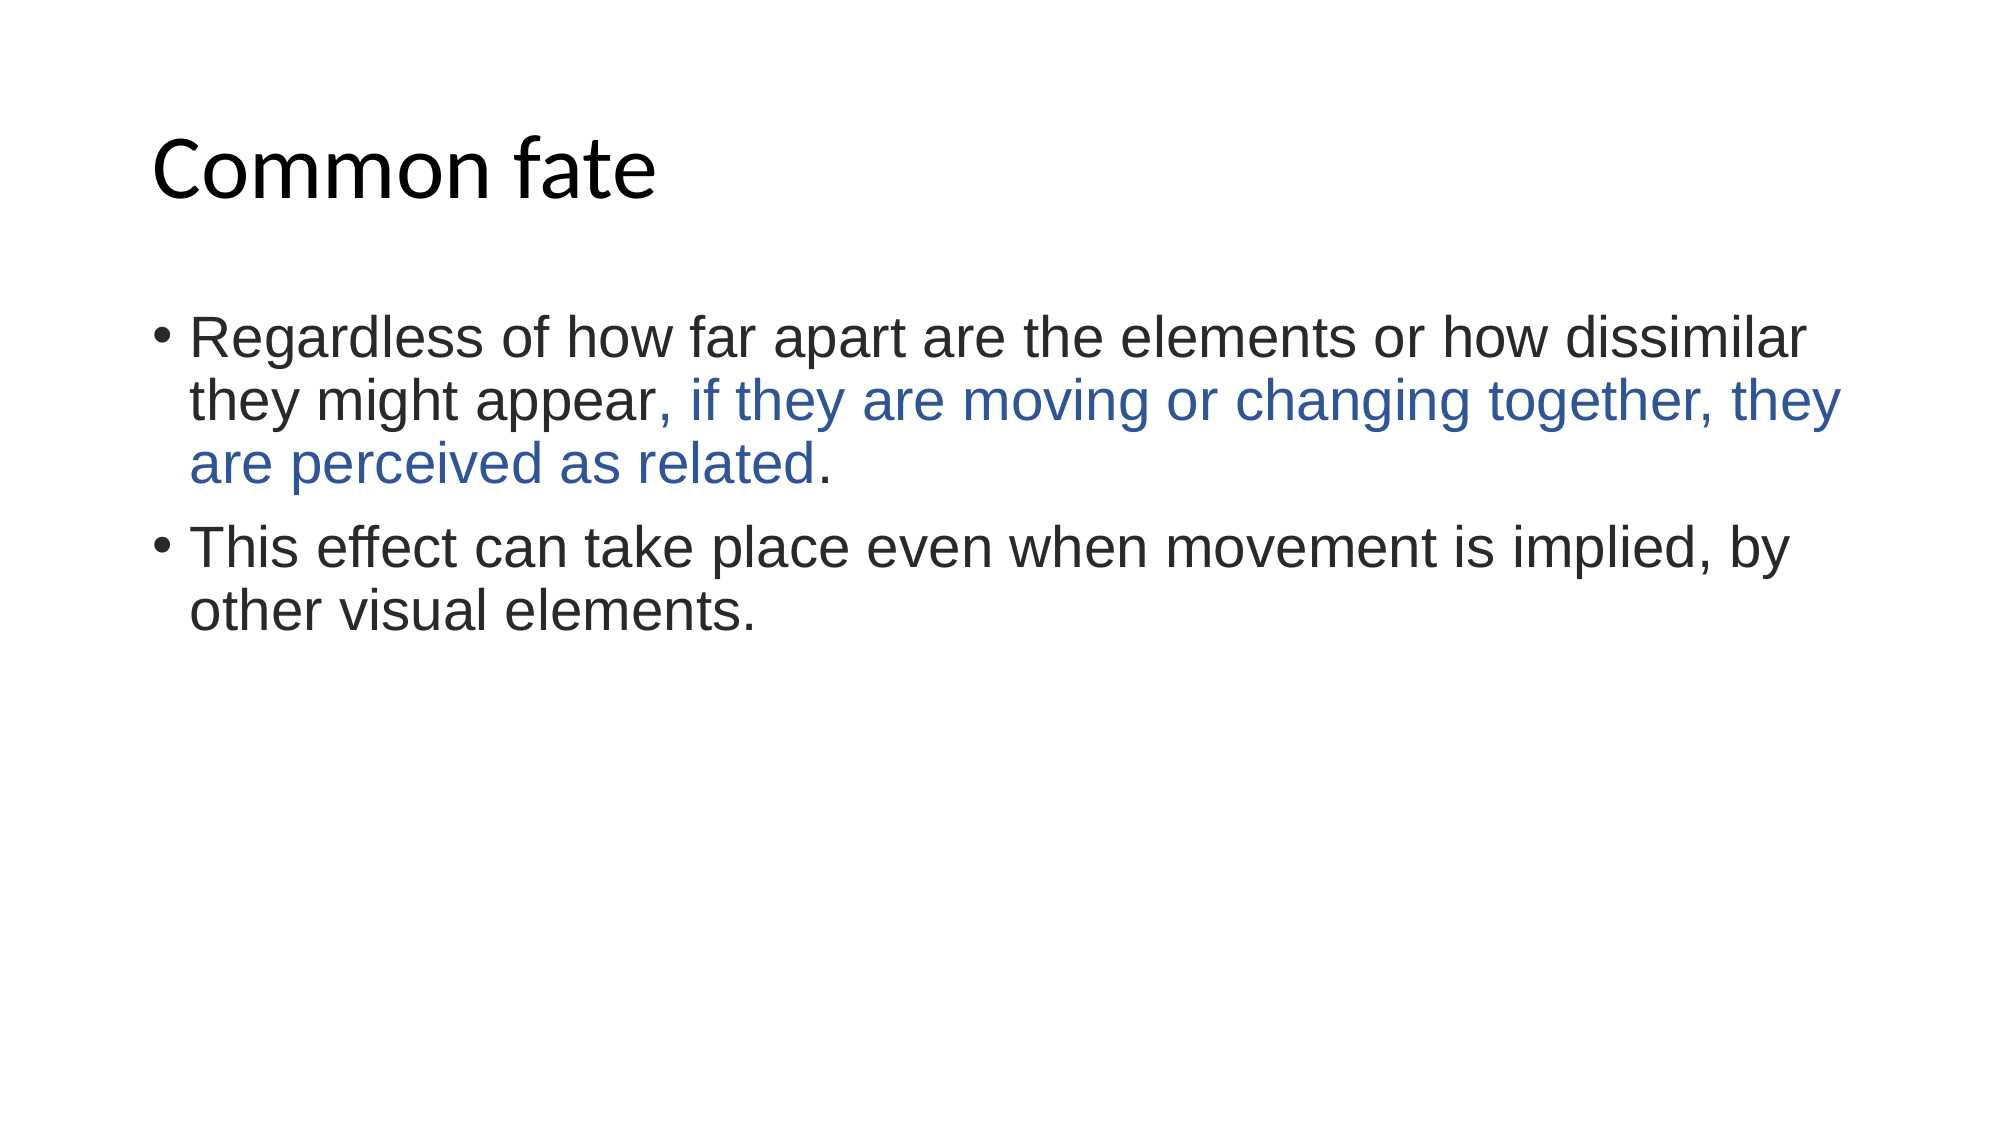

# Common fate
Regardless of how far apart are the elements or how dissimilar they might appear, if they are moving or changing together, they are perceived as related.
This effect can take place even when movement is implied, by other visual elements.